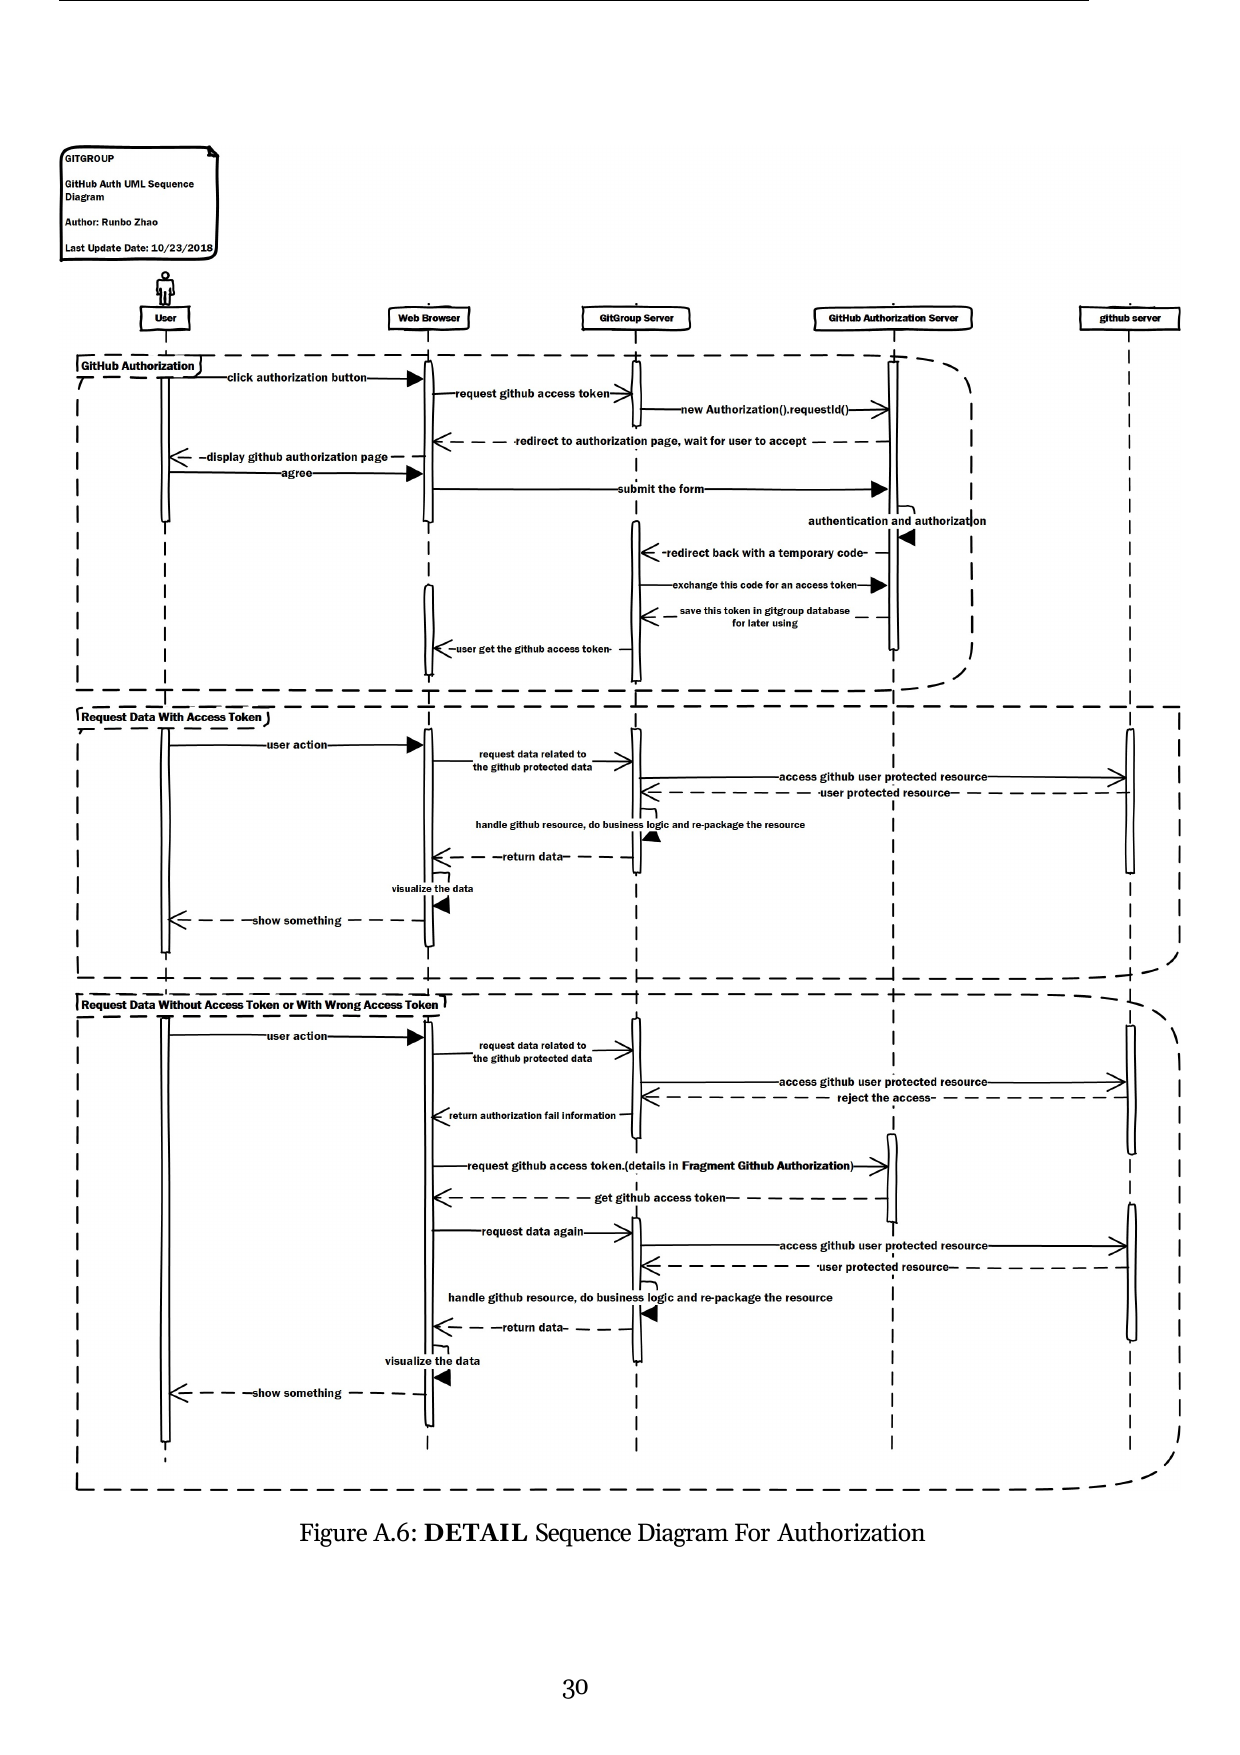

Figure A.6: DETAIL Sequence Diagram For Authorization
30